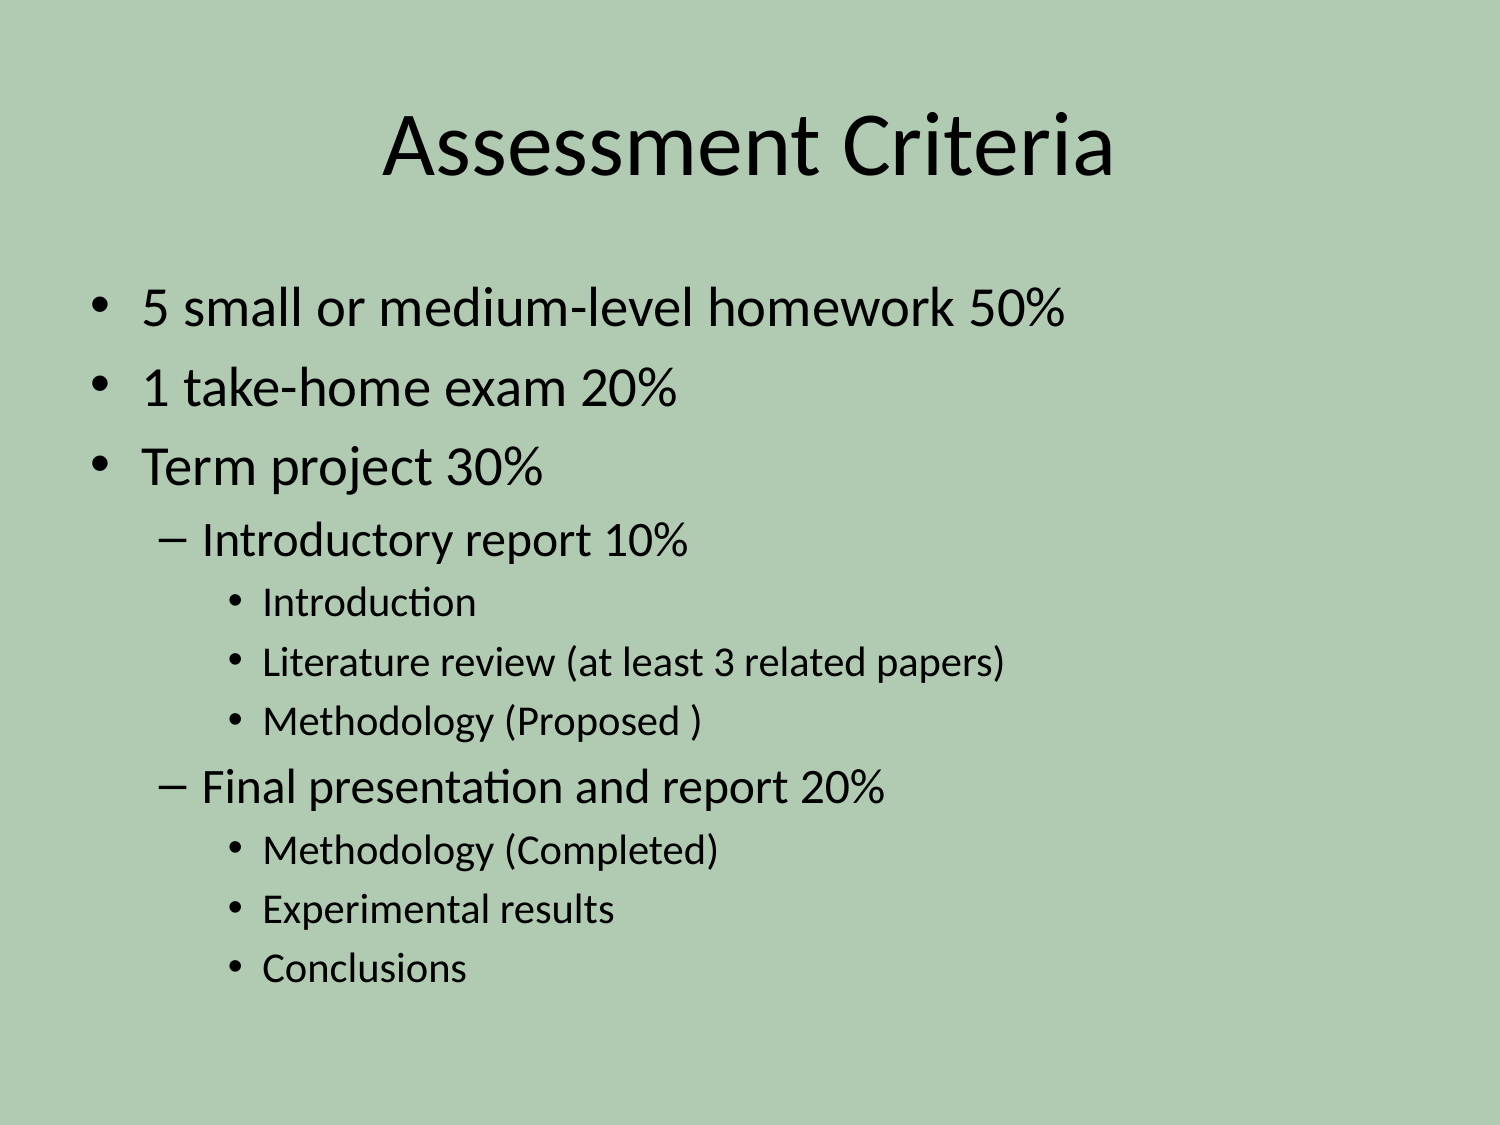

# Assessment Criteria
5 small or medium-level homework 50%
1 take-home exam 20%
Term project 30%
Introductory report 10%
Introduction
Literature review (at least 3 related papers)
Methodology (Proposed )
Final presentation and report 20%
Methodology (Completed)
Experimental results
Conclusions